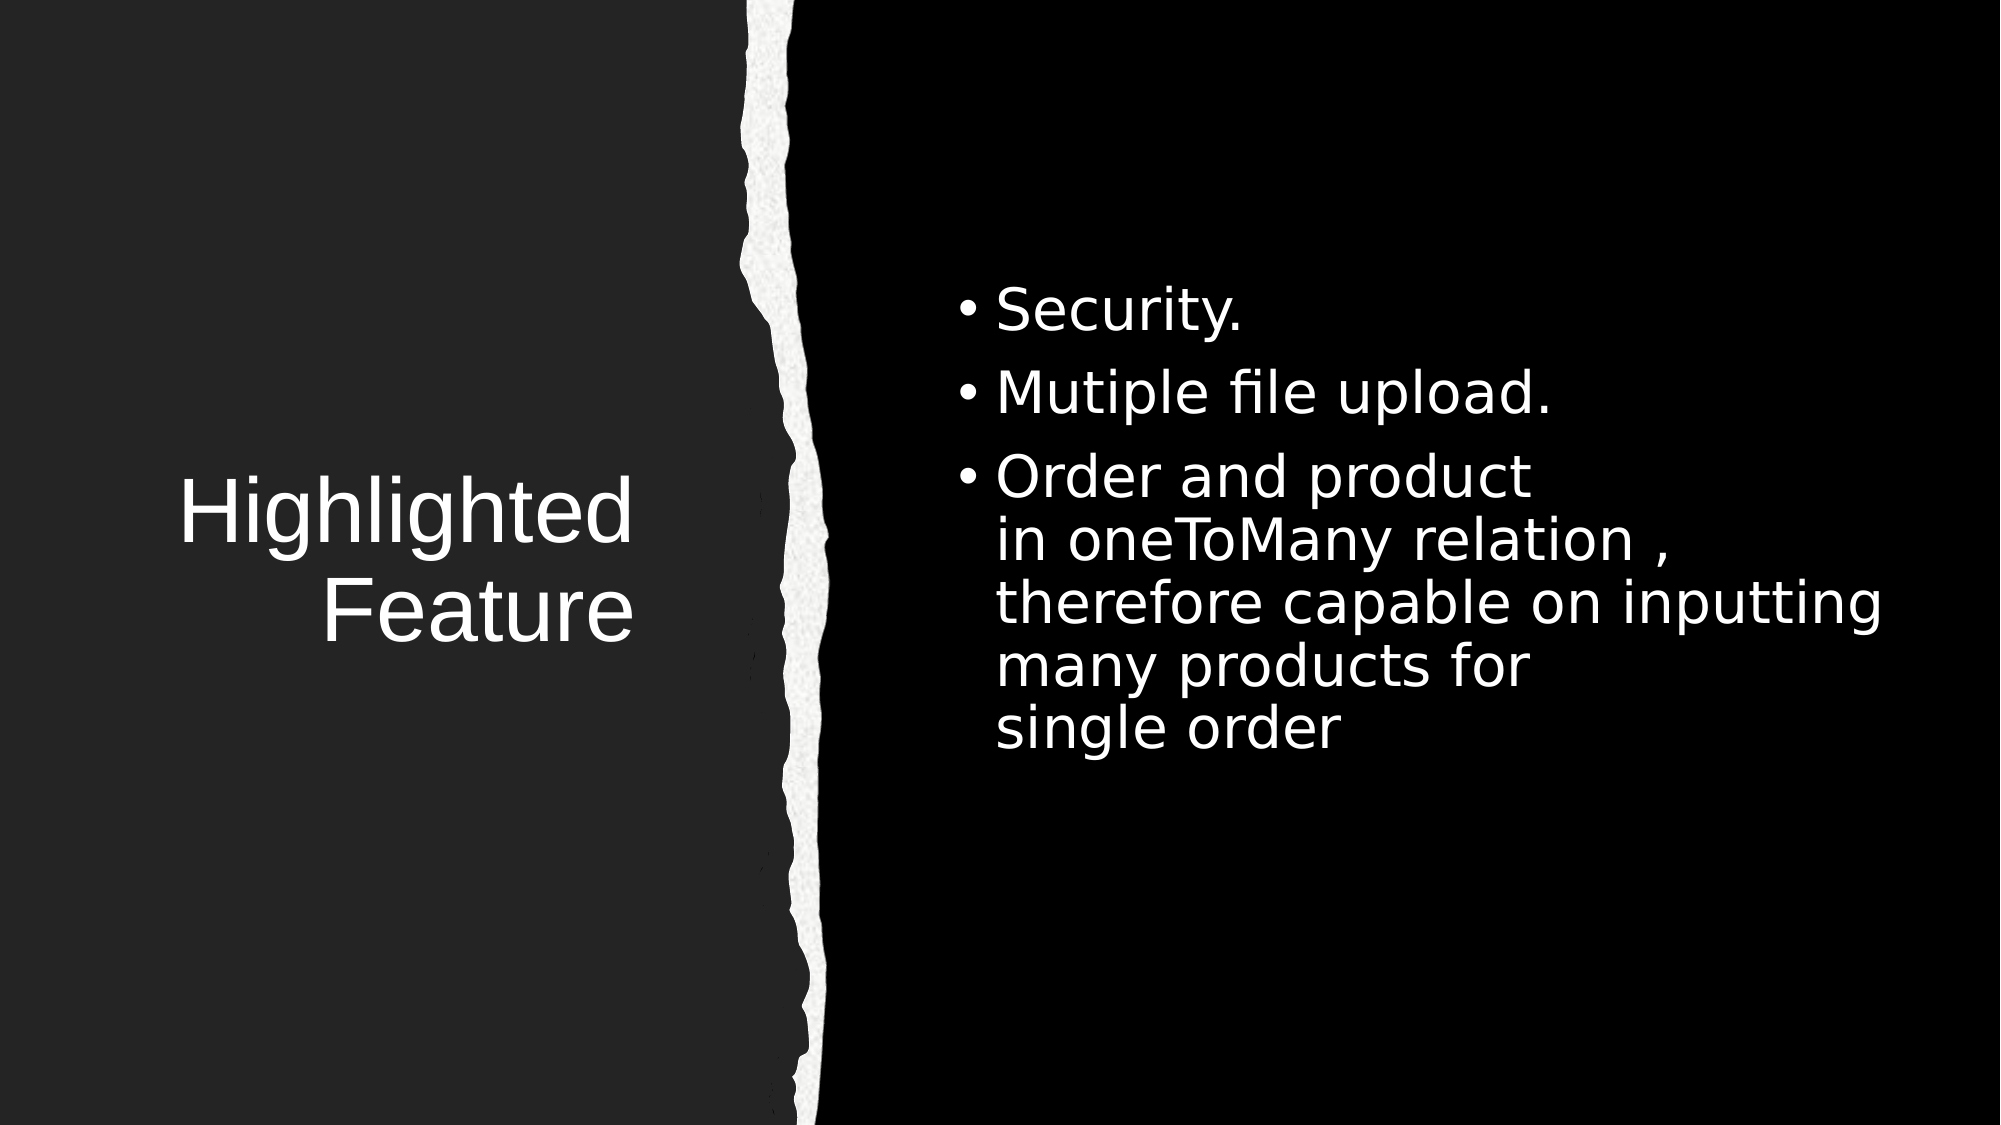

# Highlighted Feature
Security.
Mutiple file upload.
Order and product in oneToMany relation , therefore capable on inputting many products for single order